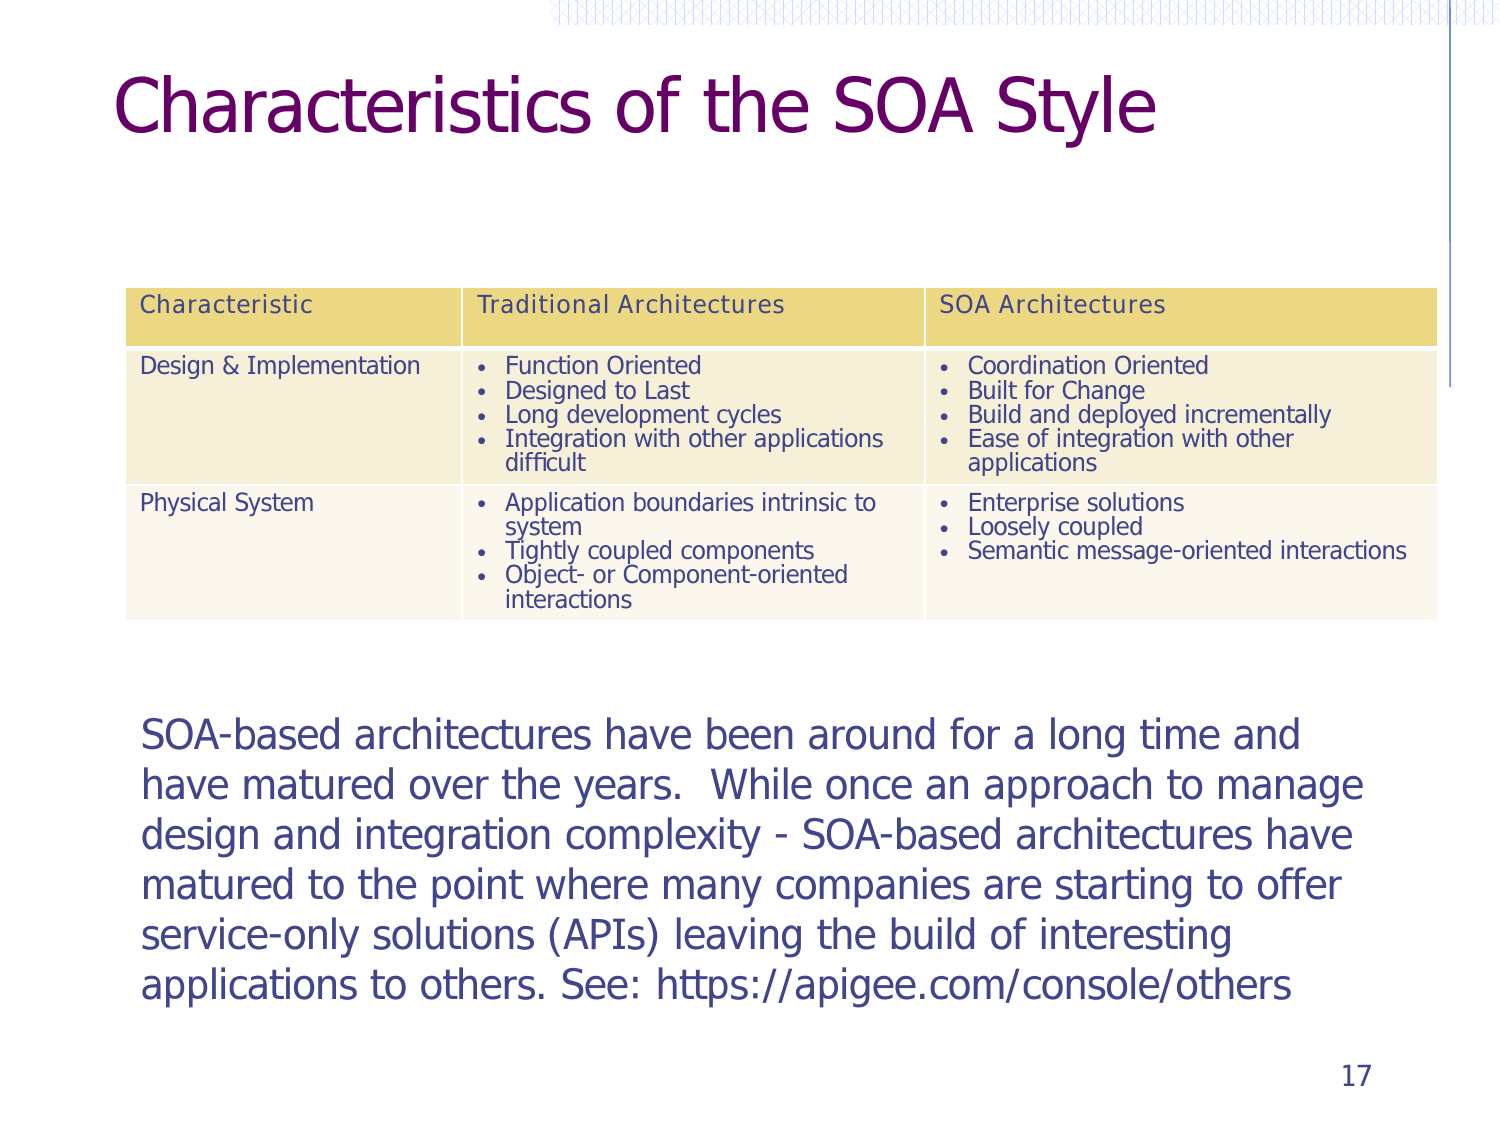

# Characteristics of the SOA Style
| Characteristic | Traditional Architectures | SOA Architectures |
| --- | --- | --- |
| Design & Implementation | Function Oriented Designed to Last Long development cycles Integration with other applications difficult | Coordination Oriented Built for Change Build and deployed incrementally Ease of integration with other applications |
| Physical System | Application boundaries intrinsic to system Tightly coupled components Object- or Component-oriented interactions | Enterprise solutions Loosely coupled Semantic message-oriented interactions |
SOA-based architectures have been around for a long time and have matured over the years.  While once an approach to manage design and integration complexity - SOA-based architectures have matured to the point where many companies are starting to offer service-only solutions (APIs) leaving the build of interesting applications to others. See: https://apigee.com/console/others
17